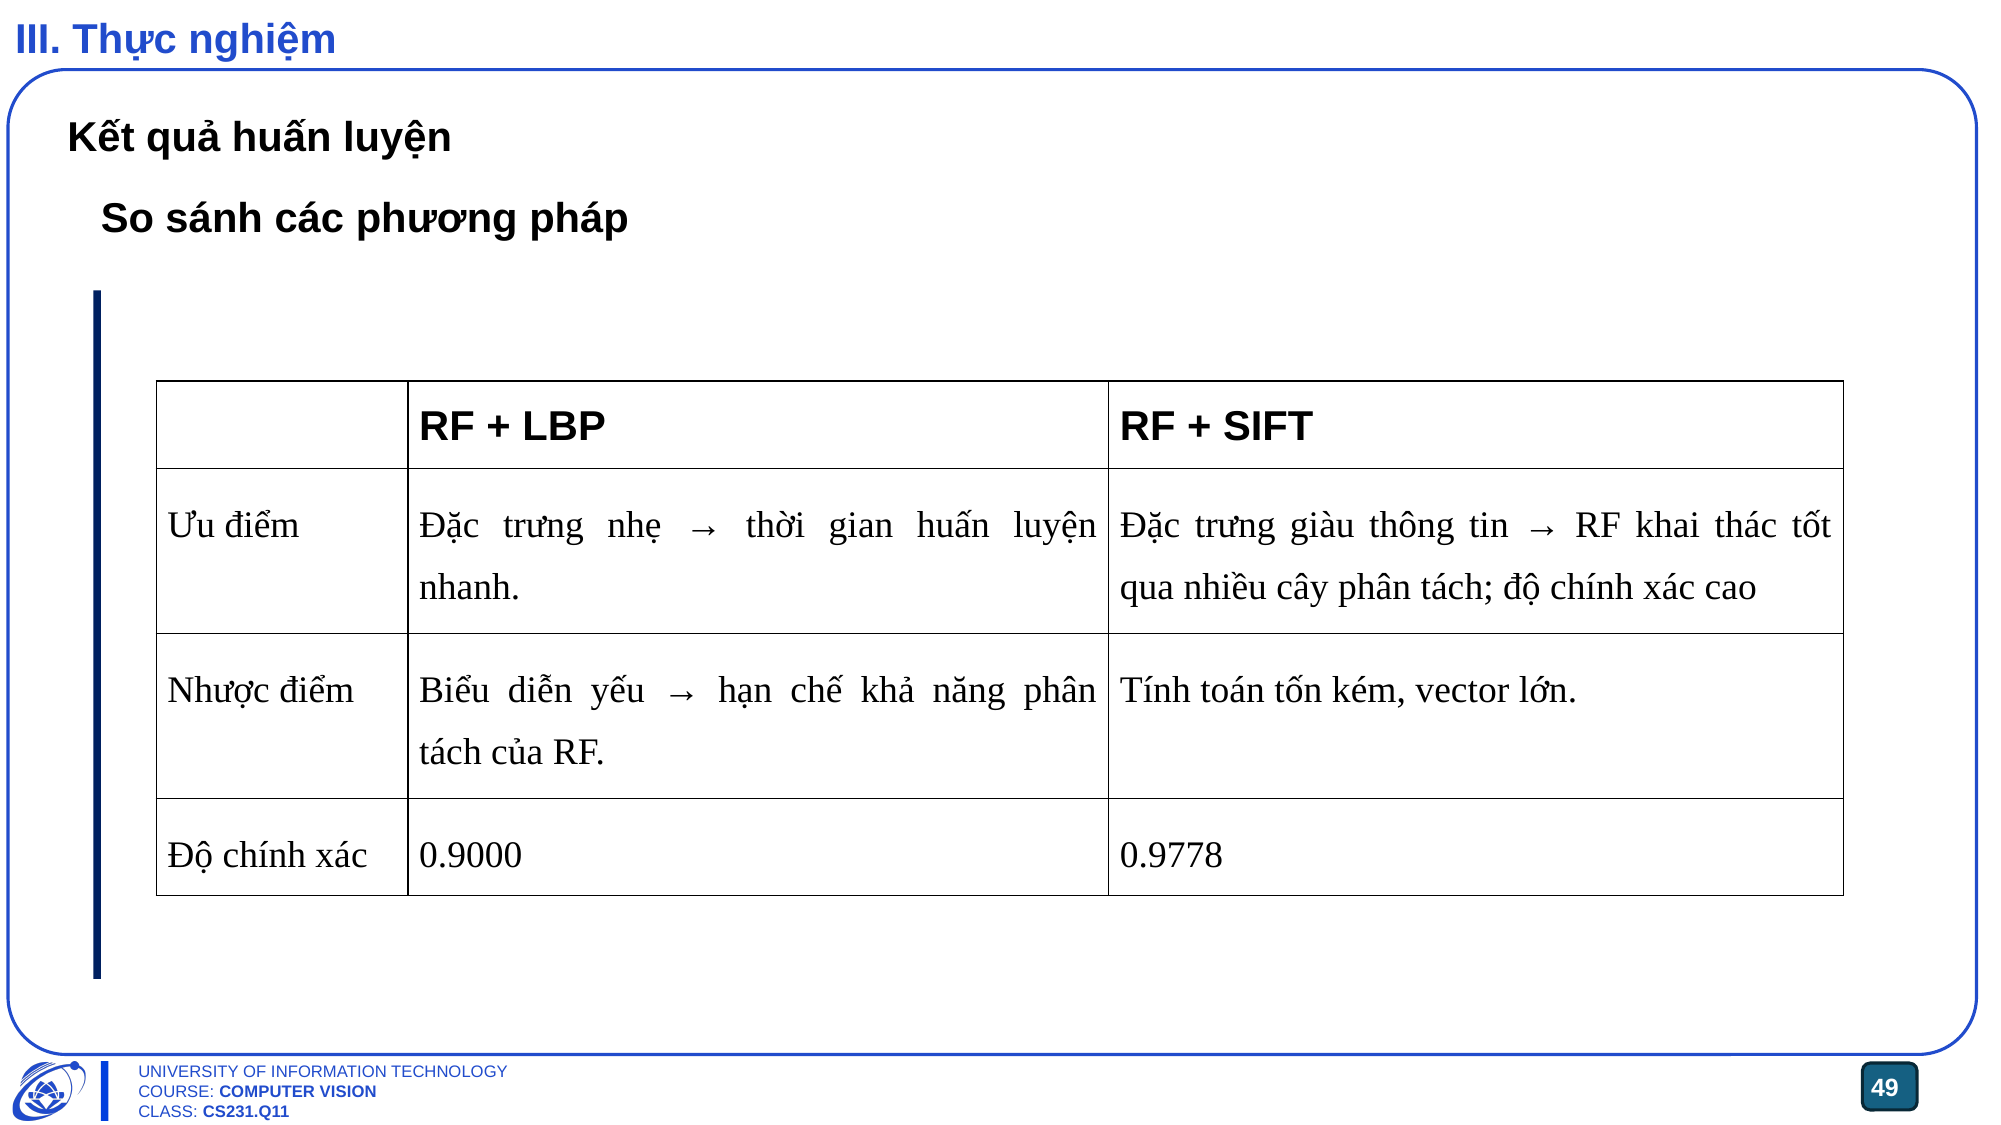

III. Thực nghiệm

Kết quả huấn luyện
So sánh các phương pháp

|  | RF + LBP | RF + SIFT |
| --- | --- | --- |
| Ưu điểm | Đặc trưng nhẹ → thời gian huấn luyện nhanh. | Đặc trưng giàu thông tin → RF khai thác tốt qua nhiều cây phân tách; độ chính xác cao |
| Nhược điểm | Biểu diễn yếu → hạn chế khả năng phân tách của RF. | Tính toán tốn kém, vector lớn. |
| Độ chính xác | 0.9000 | 0.9778 |
UNIVERSITY OF INFORMATION TECHNOLOGY
COURSE: COMPUTER VISION
CLASS: CS231.Q11
49